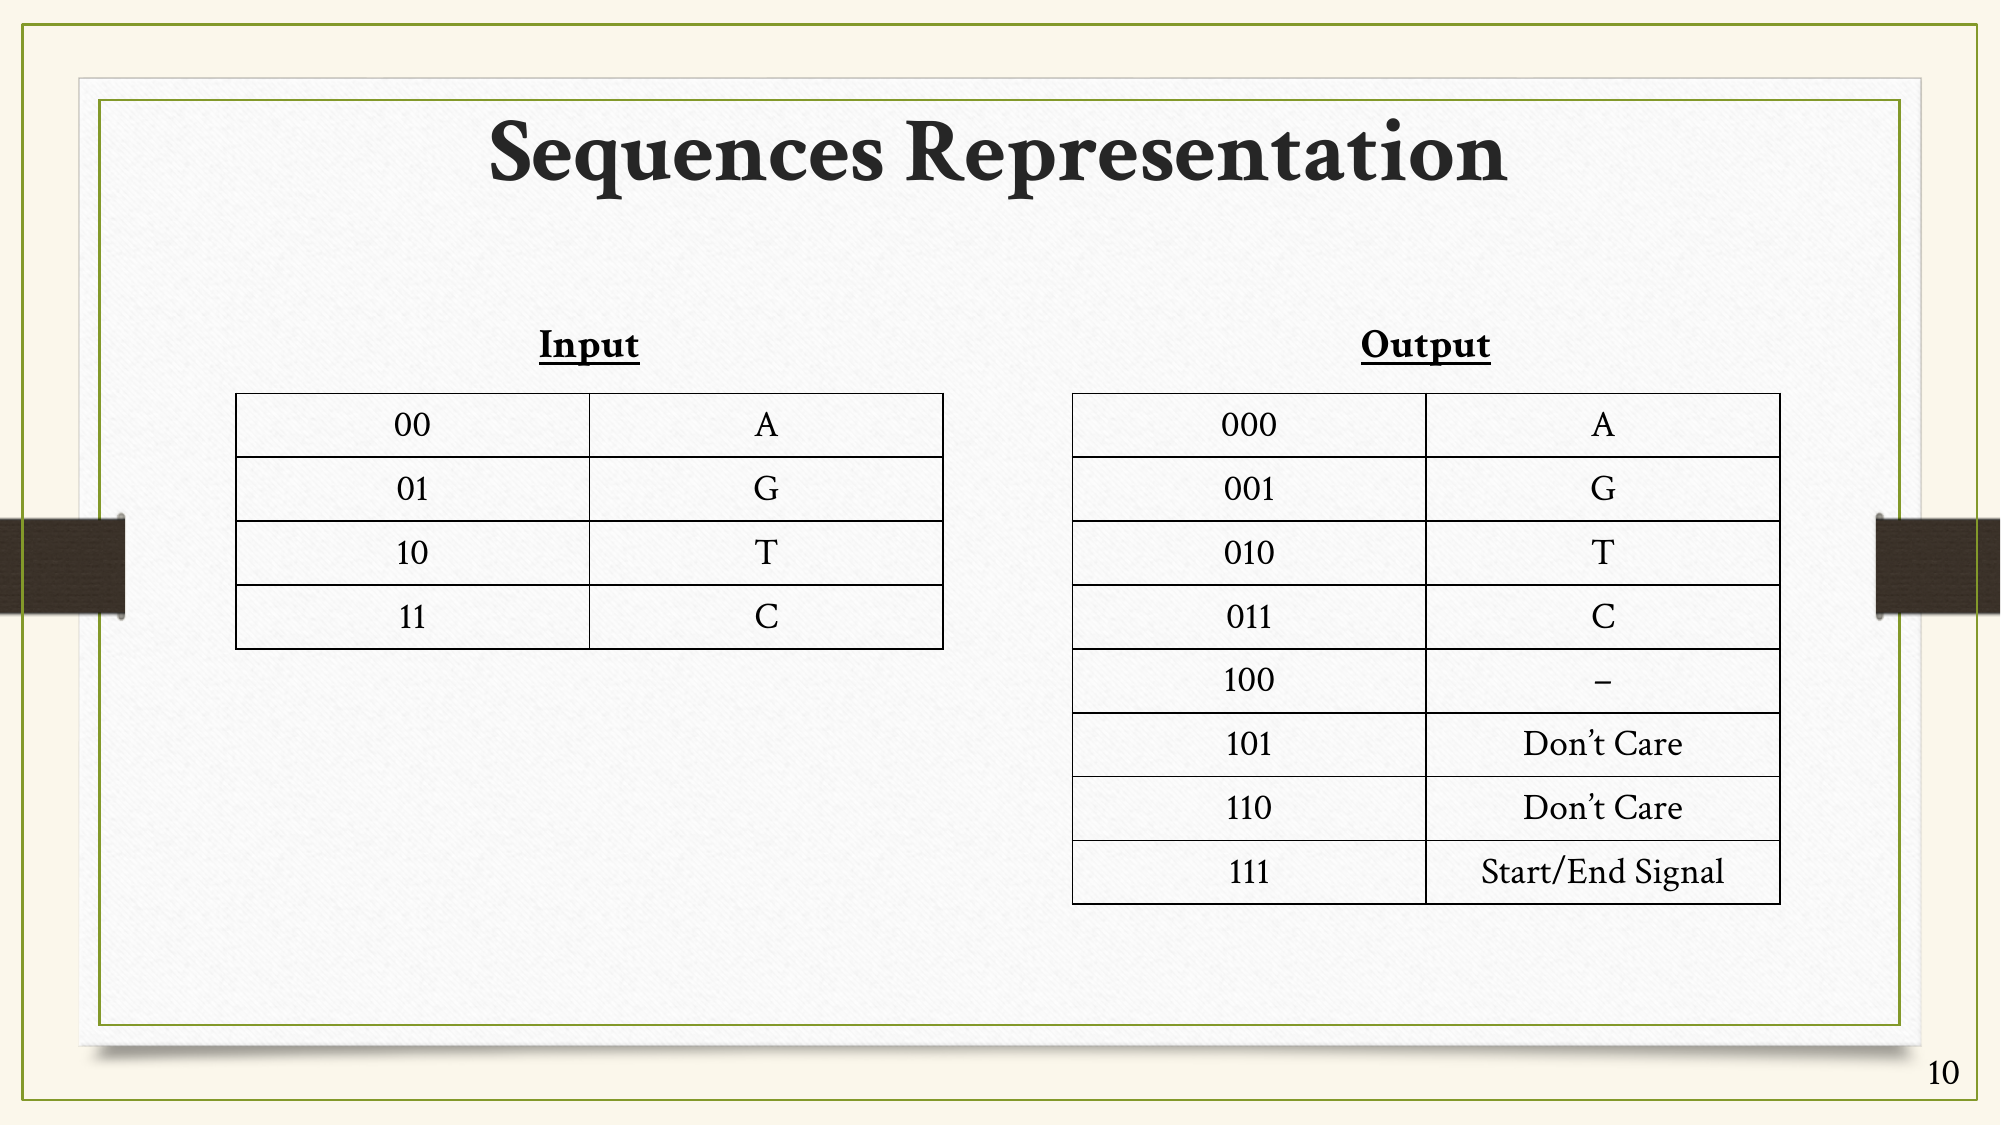

Sequences Representation
Input
Output
| 00 | A |
| --- | --- |
| 01 | G |
| 10 | T |
| 11 | C |
| 000 | A |
| --- | --- |
| 001 | G |
| 010 | T |
| 011 | C |
| 100 | – |
| 101 | Don’t Care |
| 110 | Don’t Care |
| 111 | Start/End Signal |
10